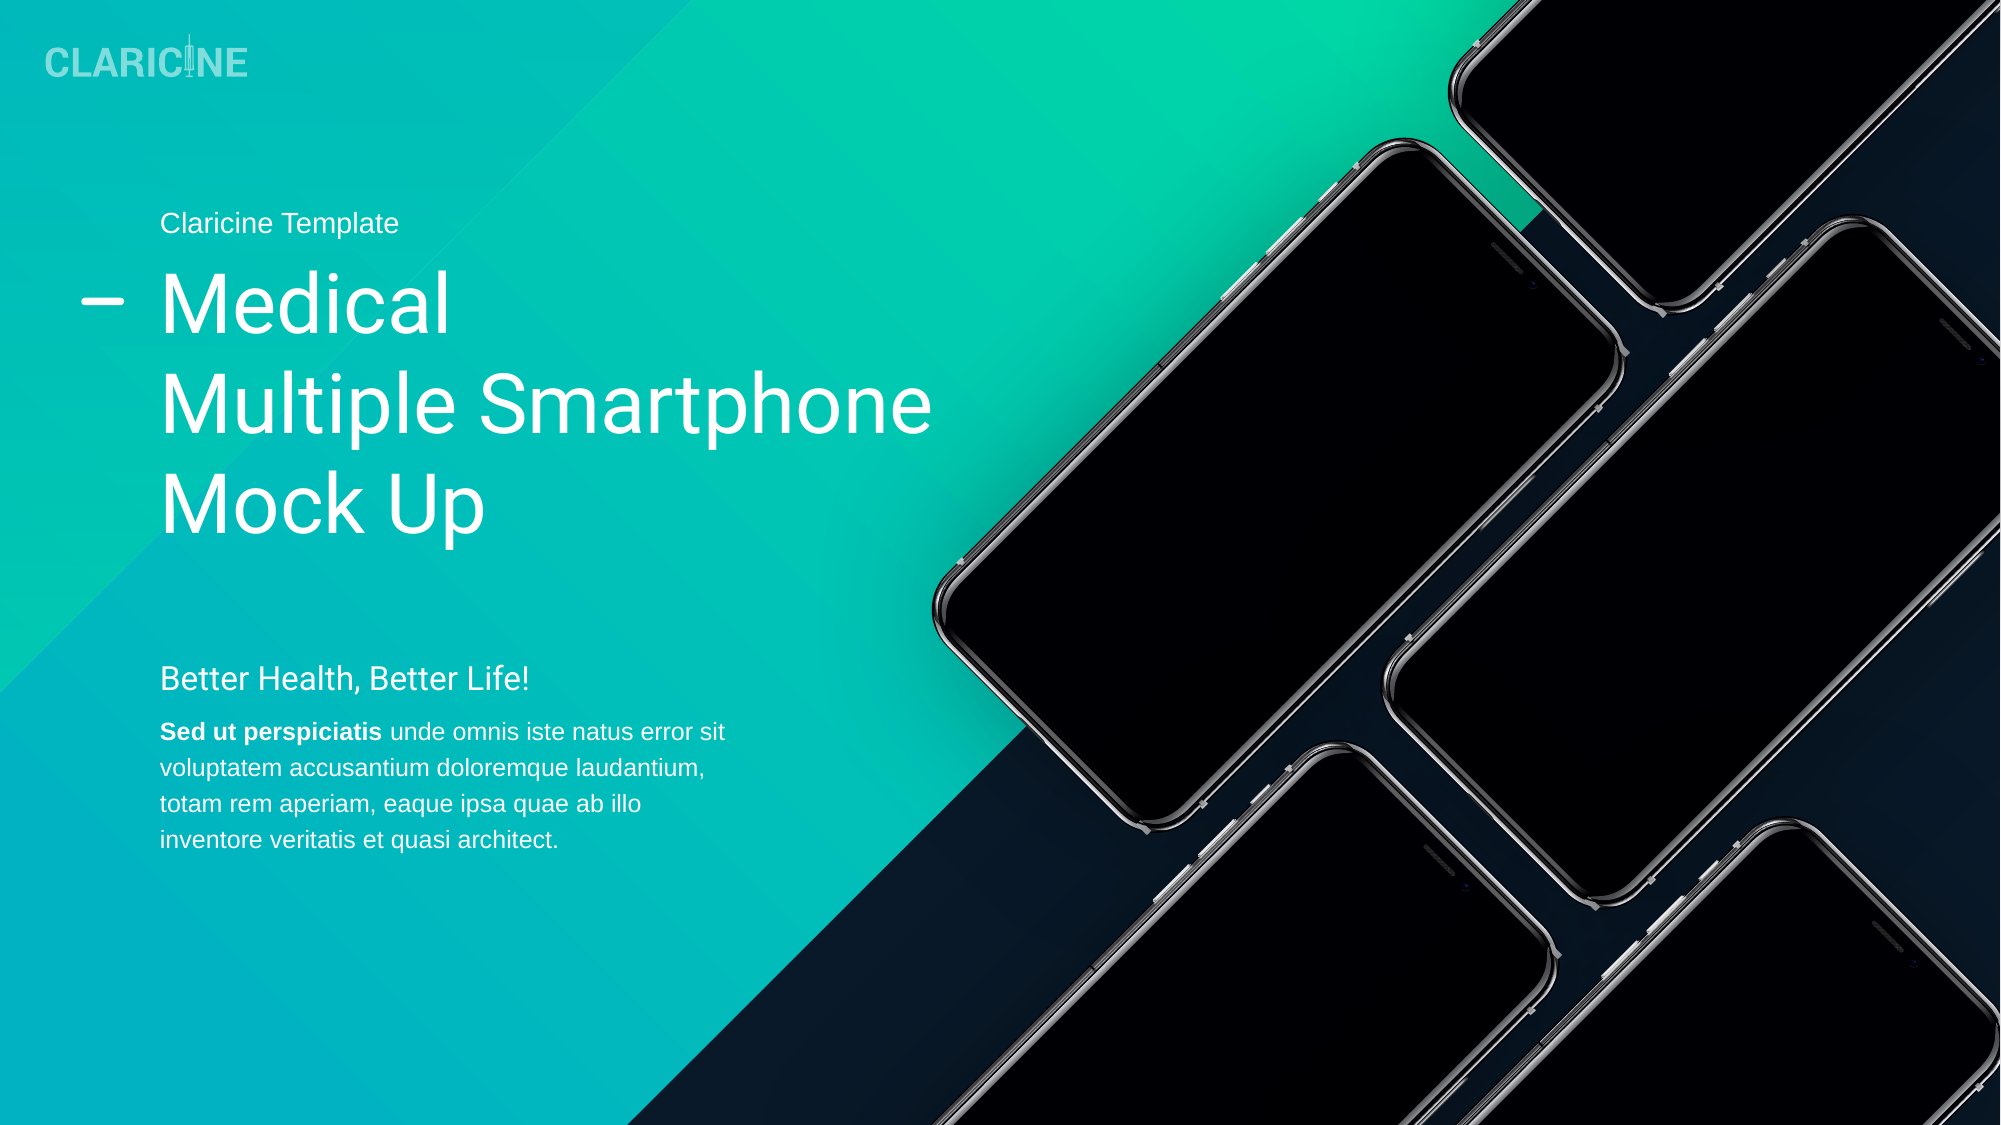

Claricine Template
Medical
Multiple Smartphone
Mock Up

Better Health, Better Life!
Sed ut perspiciatis unde omnis iste natus error sit voluptatem accusantium doloremque laudantium, totam rem aperiam, eaque ipsa quae ab illo inventore veritatis et quasi architect.